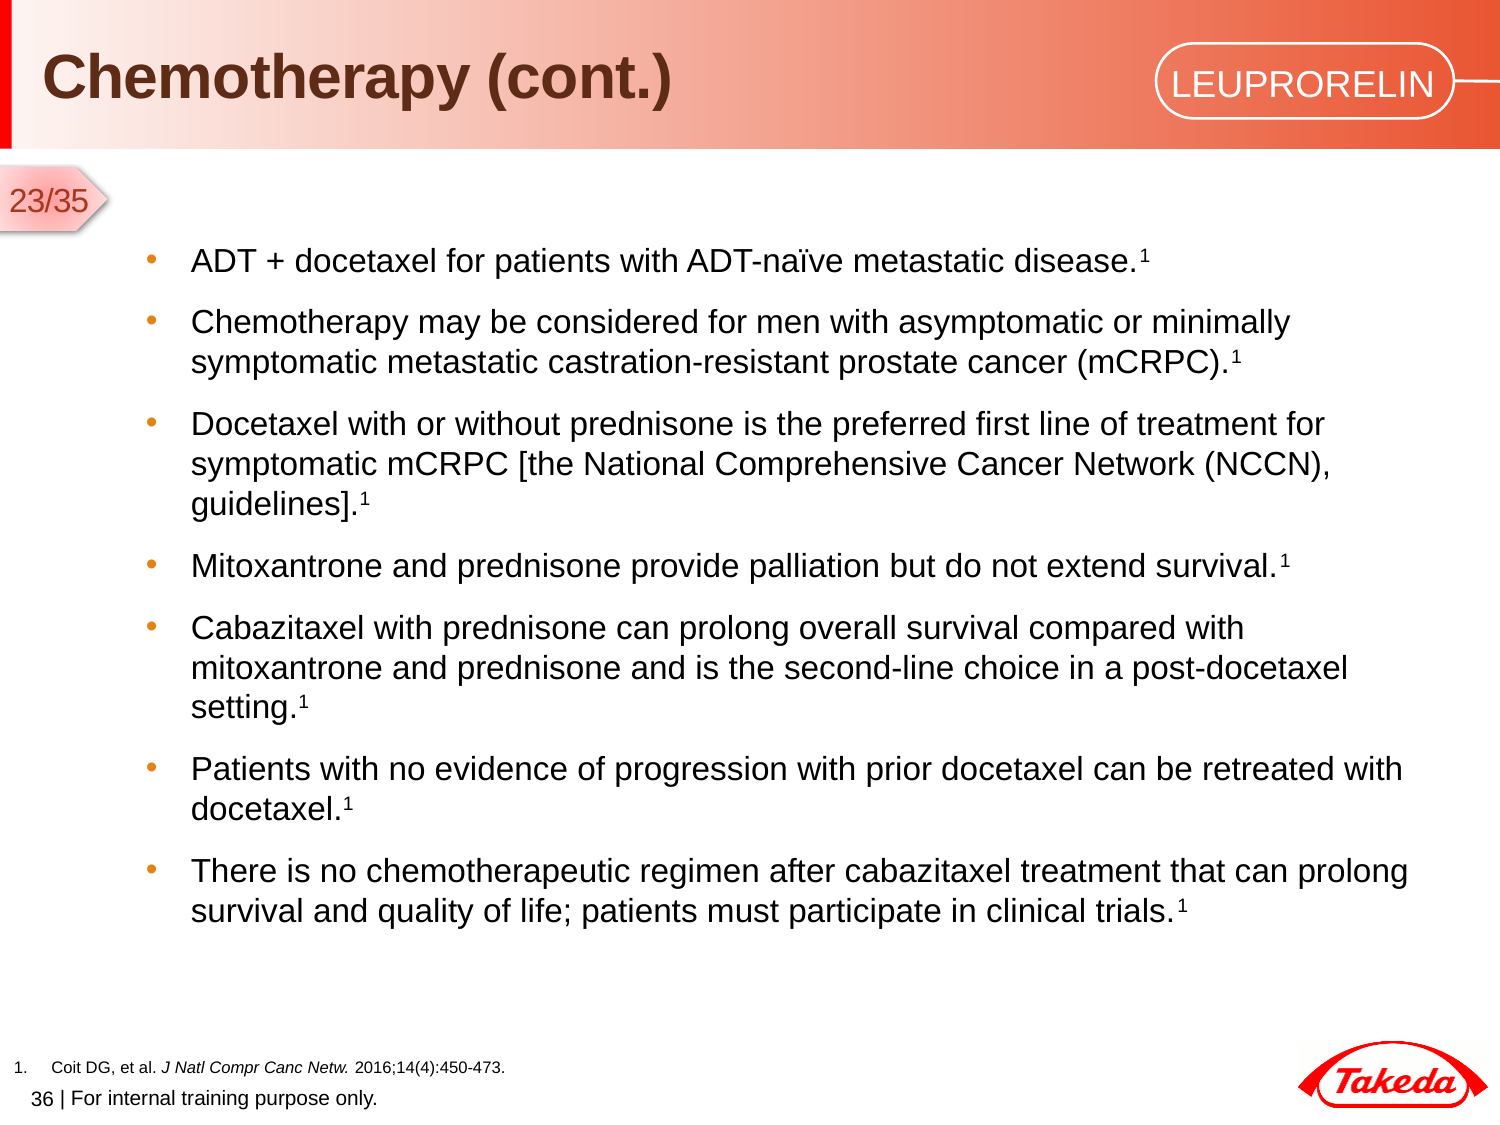

# Chemotherapy (cont.)

23/35
ADT + docetaxel for patients with ADT-naïve metastatic disease.1
Chemotherapy may be considered for men with asymptomatic or minimally symptomatic metastatic castration-resistant prostate cancer (mCRPC).1
Docetaxel with or without prednisone is the preferred first line of treatment for symptomatic mCRPC [the National Comprehensive Cancer Network (NCCN),  guidelines].1
Mitoxantrone and prednisone provide palliation but do not extend survival.1
Cabazitaxel with prednisone can prolong overall survival compared with mitoxantrone and prednisone and is the second-line choice in a post-docetaxel setting.1
Patients with no evidence of progression with prior docetaxel can be retreated with docetaxel.1
There is no chemotherapeutic regimen after cabazitaxel treatment that can prolong survival and quality of life; patients must participate in clinical trials.1

Coit DG, et al. J Natl Compr Canc Netw. 2016;14(4):450-473.